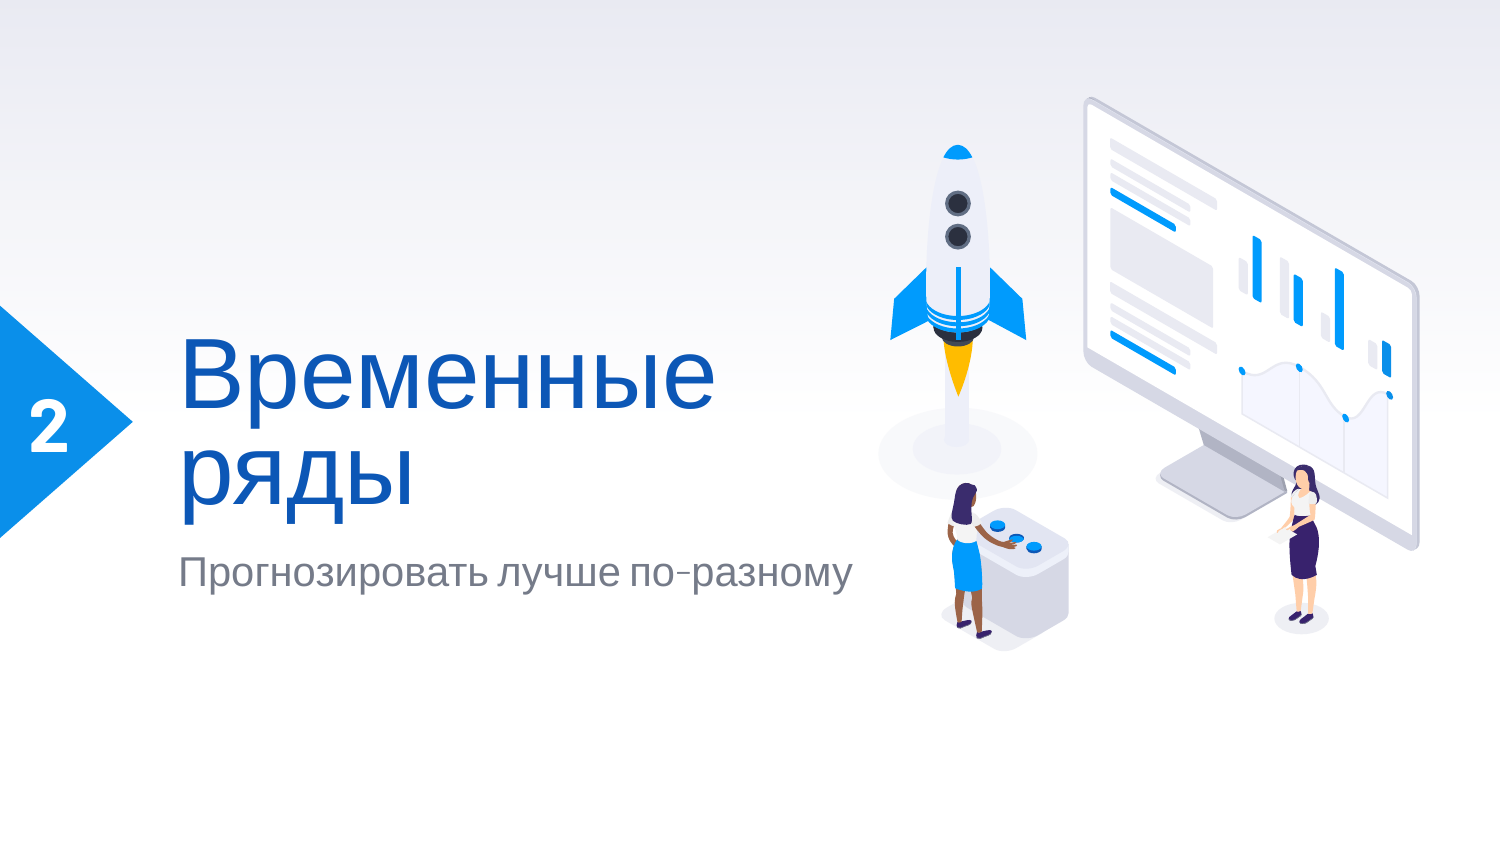

# Временные ряды
2
Прогнозировать лучше по-разному